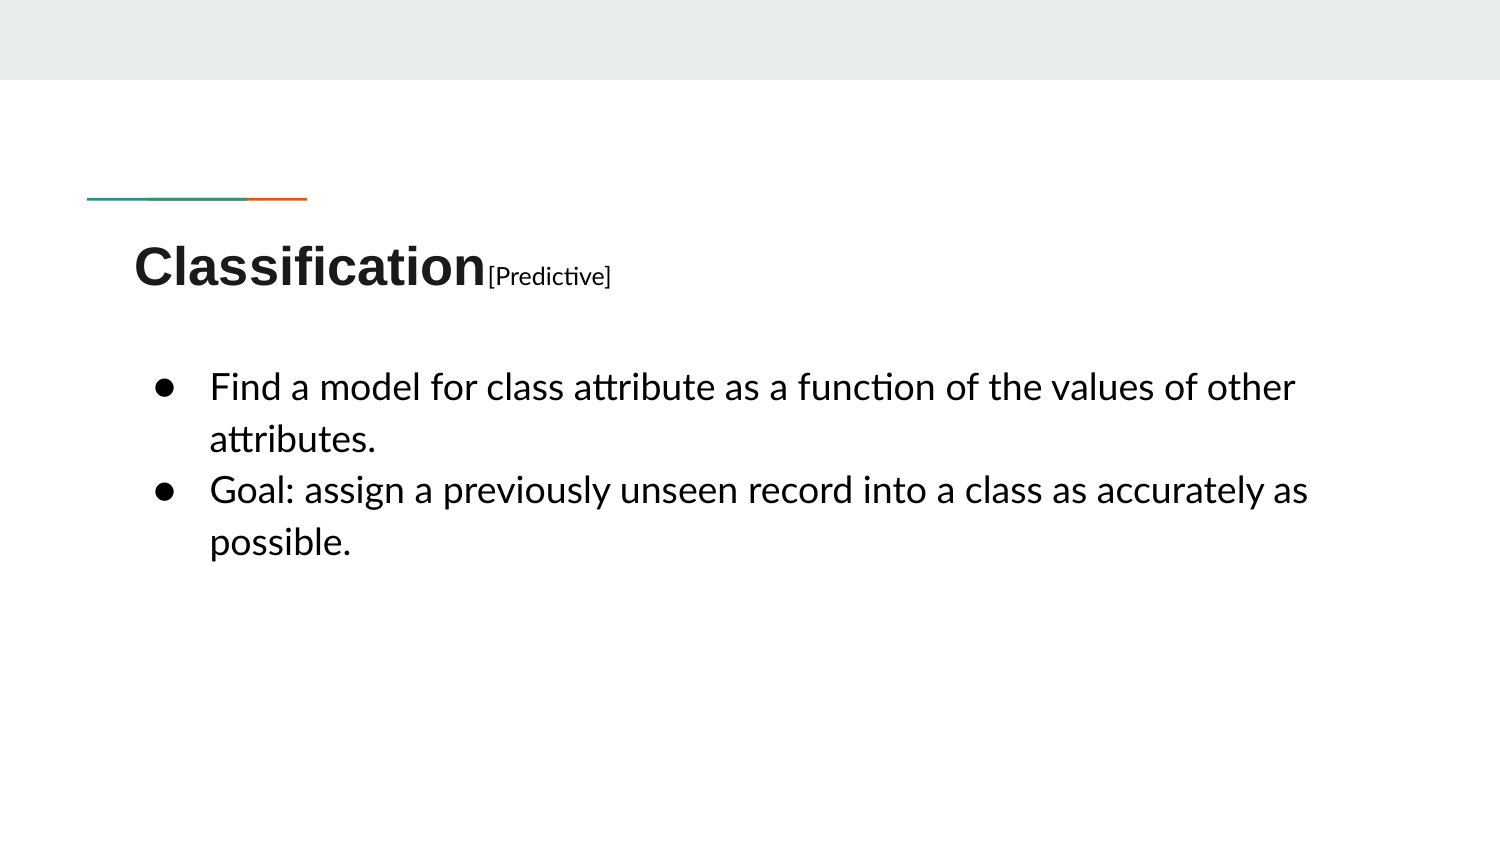

# Classification[Predictive]
Find a model for class attribute as a function of the values of other attributes.
Goal: assign a previously unseen record into a class as accurately as possible.